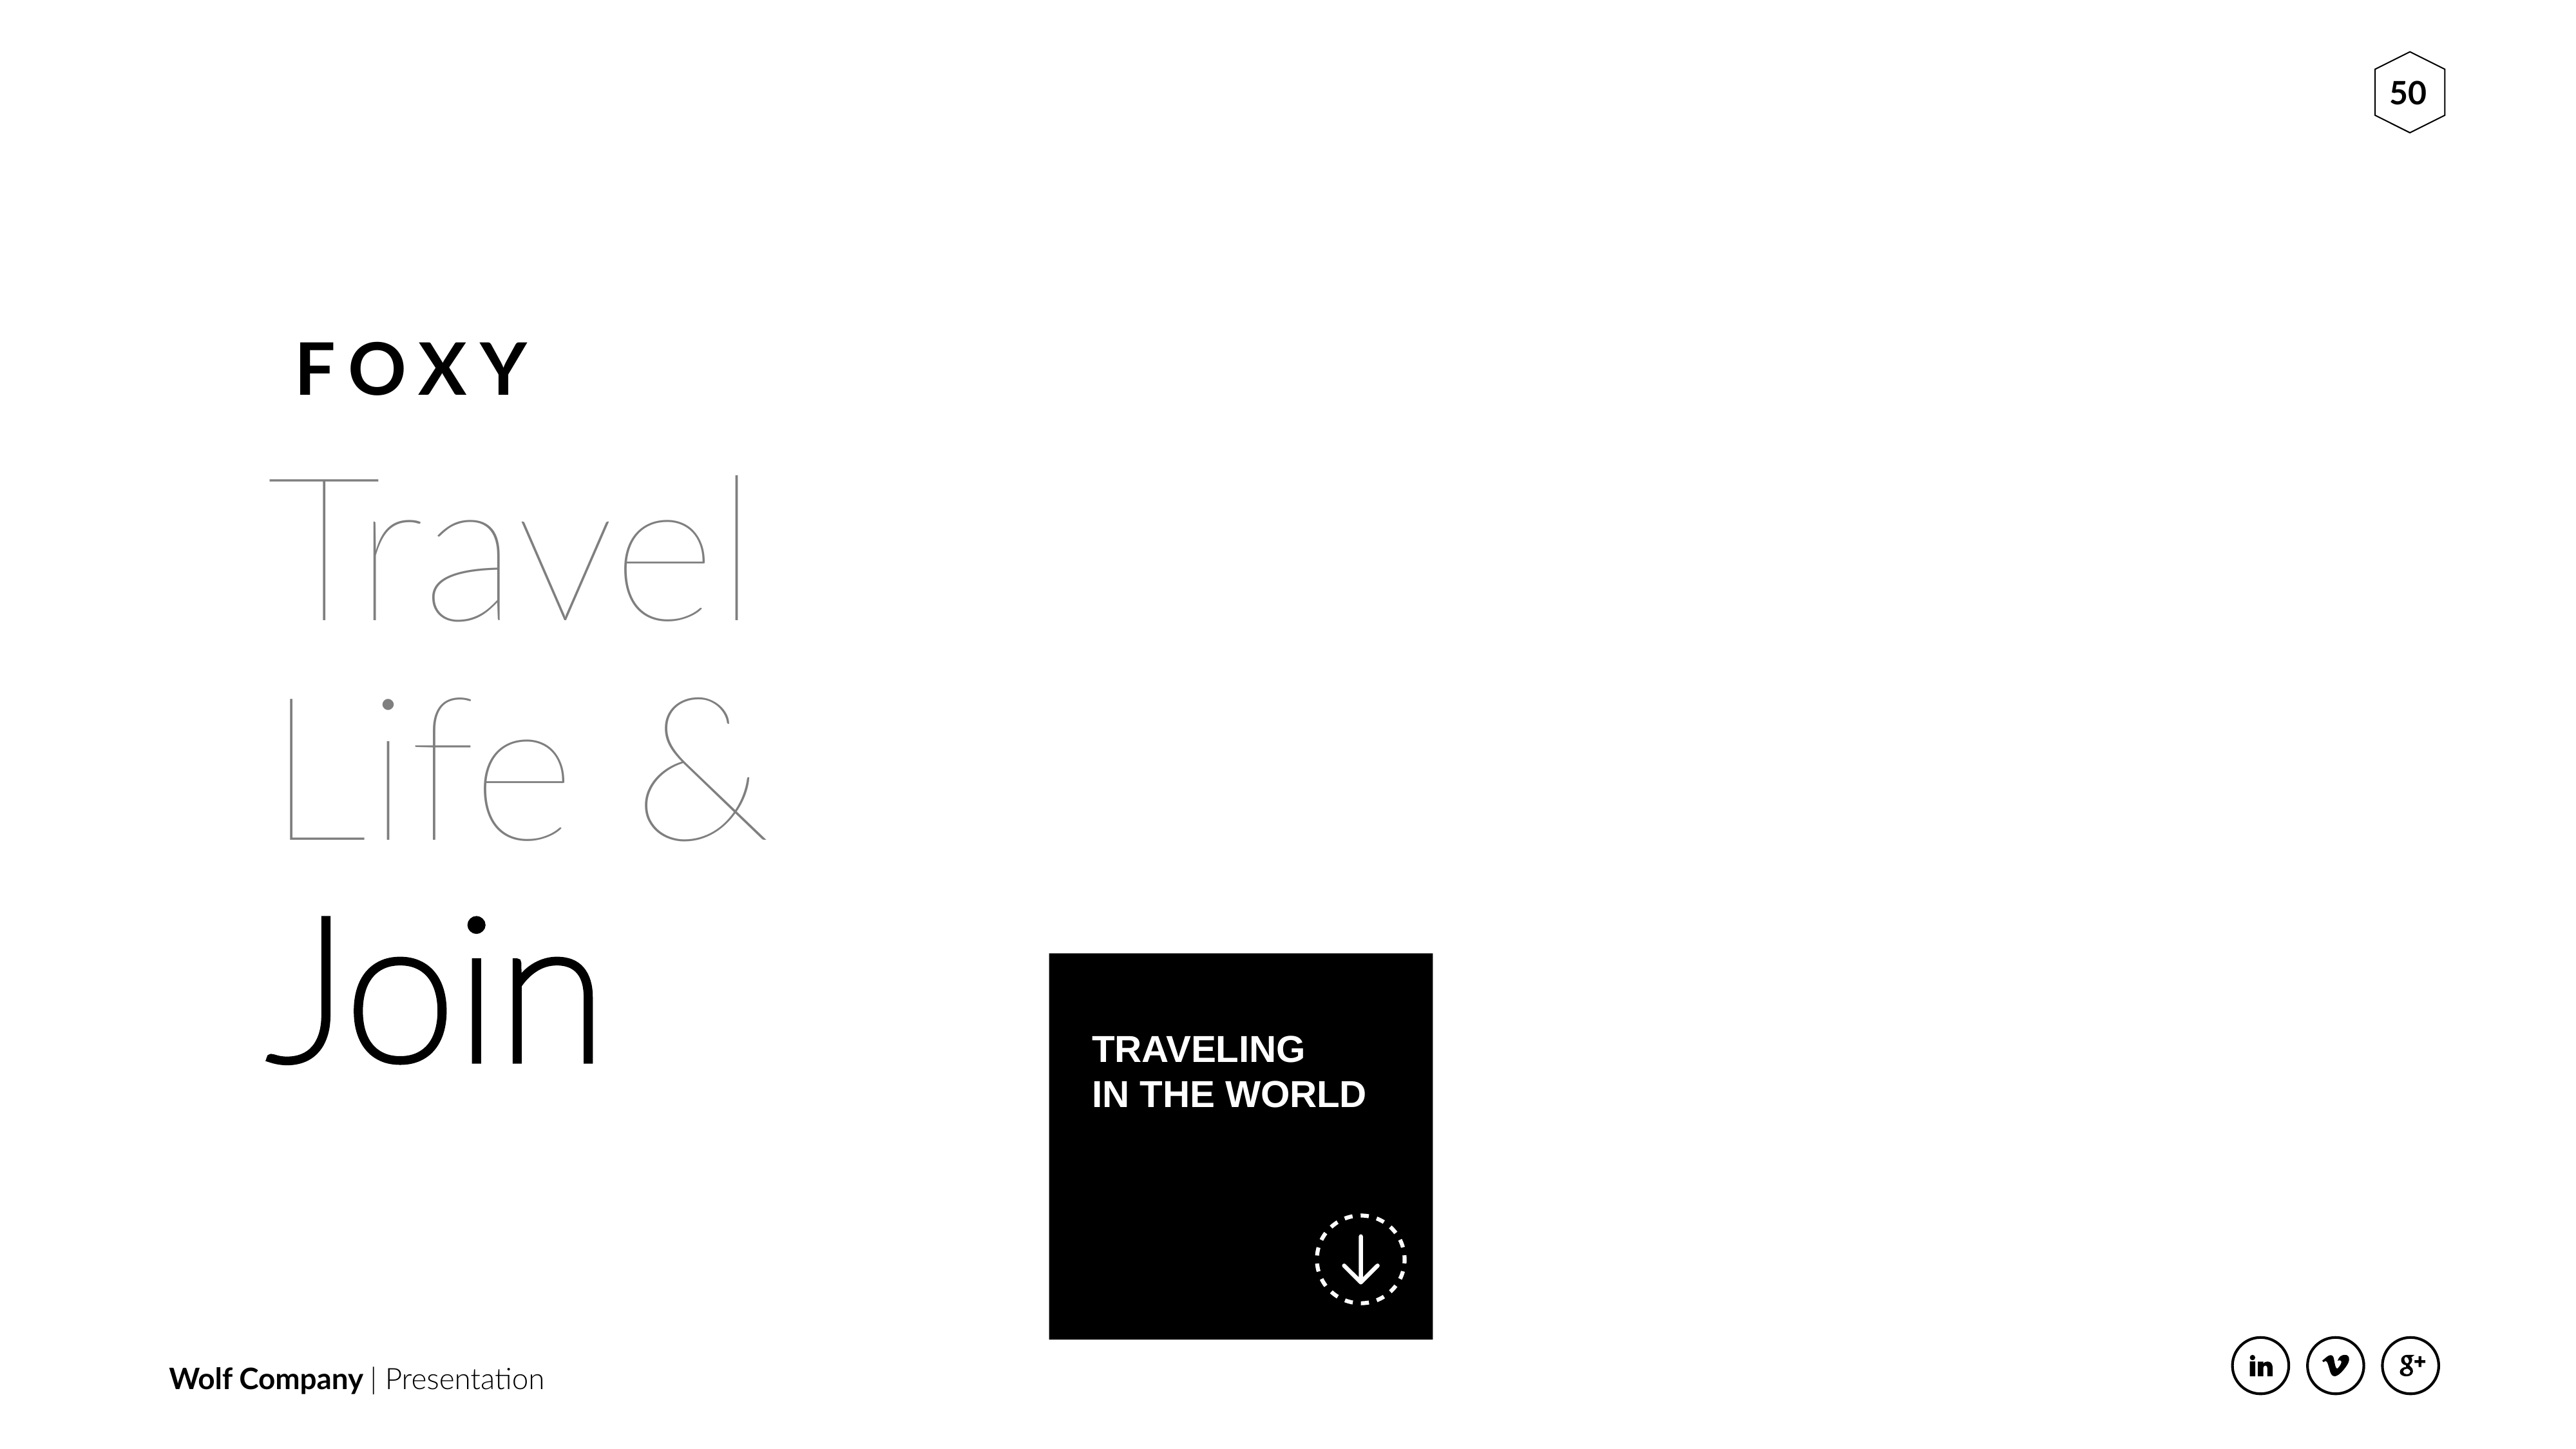

FOXY
Travel
Life &
Join

TRAVELING
IN THE WORLD